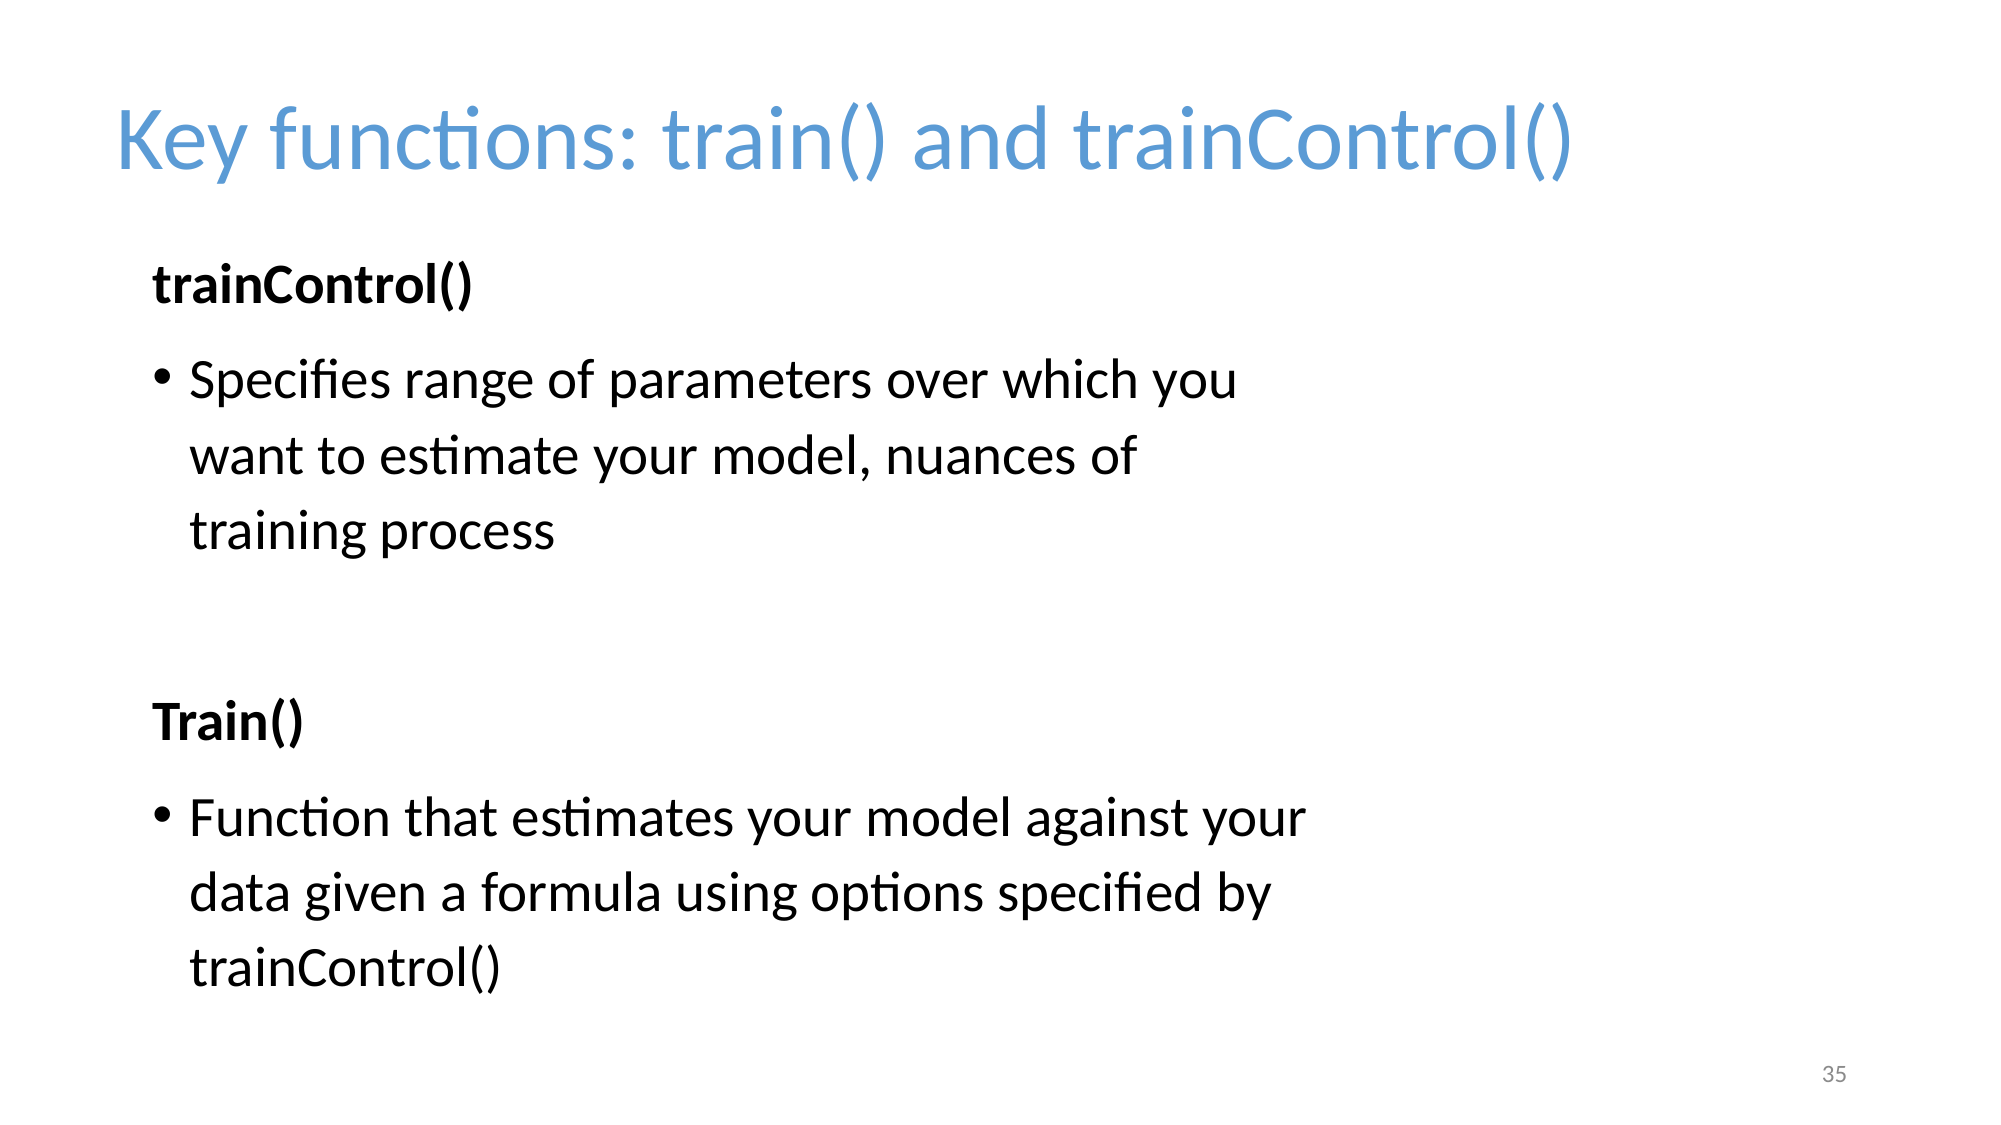

Key functions: train() and trainControl()
trainControl()
Specifies range of parameters over which you want to estimate your model, nuances of training process

Train()
Function that estimates your model against your data given a formula using options specified by trainControl()

35